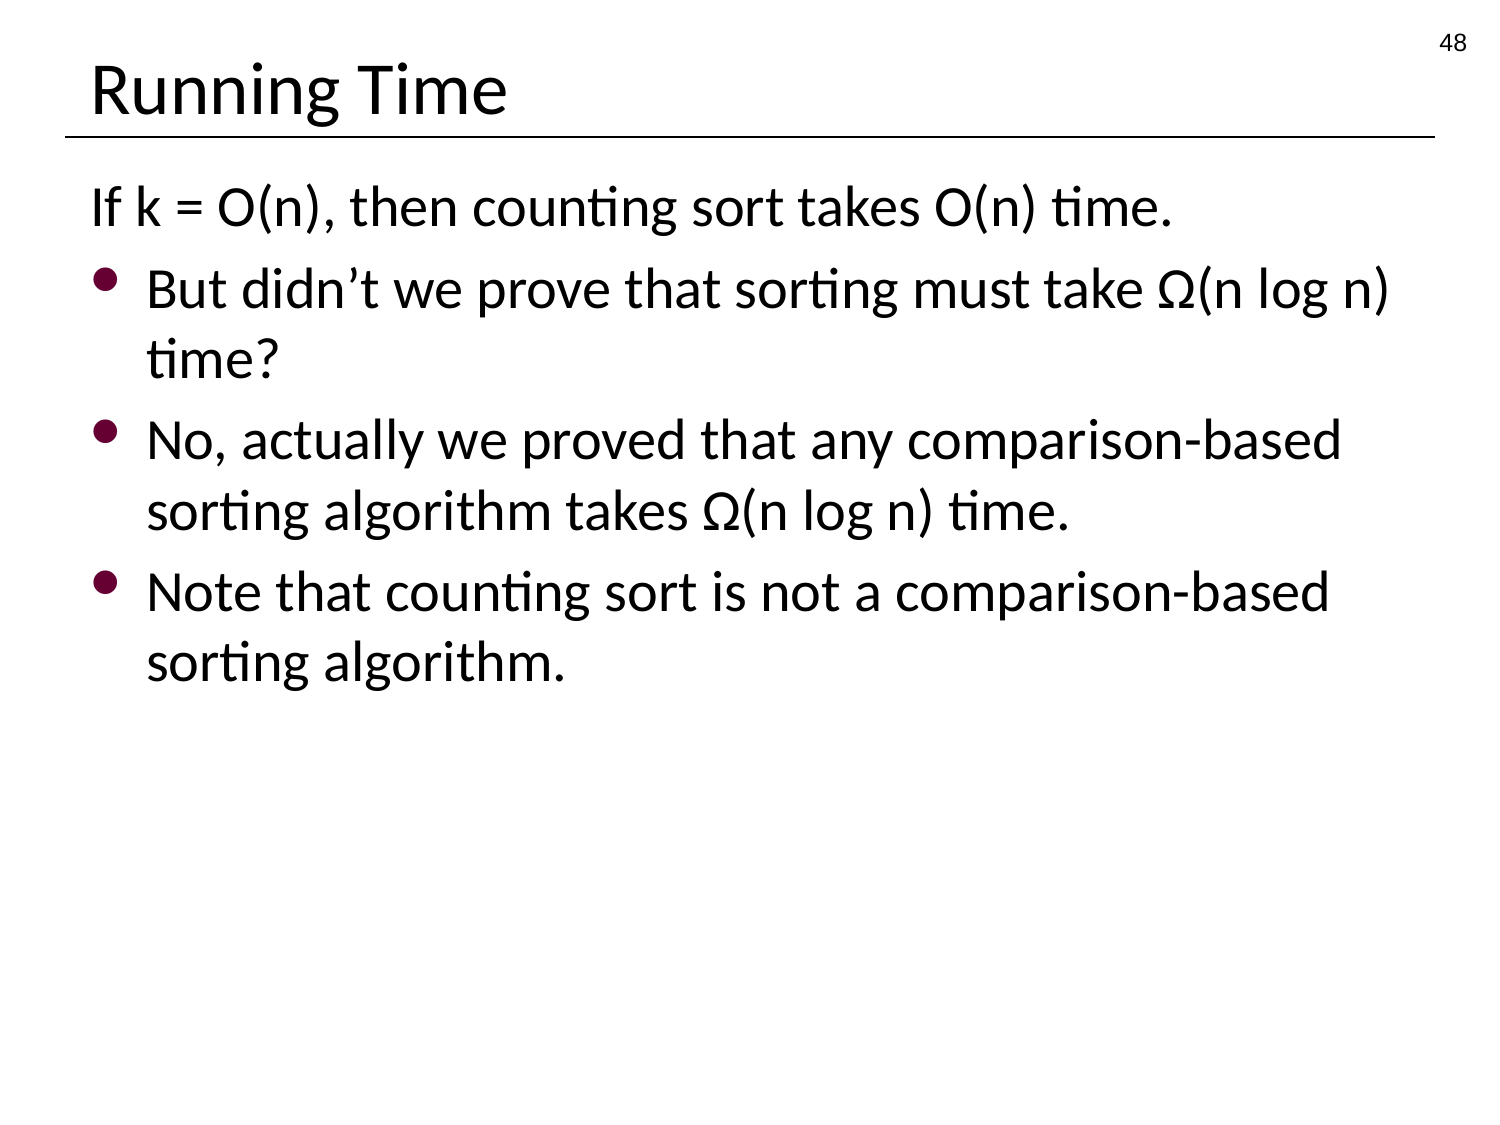

48
# Running Time
If k = O(n), then counting sort takes O(n) time.
But didn’t we prove that sorting must take Ω(n log n) time?
No, actually we proved that any comparison-based sorting algorithm takes Ω(n log n) time.
Note that counting sort is not a comparison-based sorting algorithm.